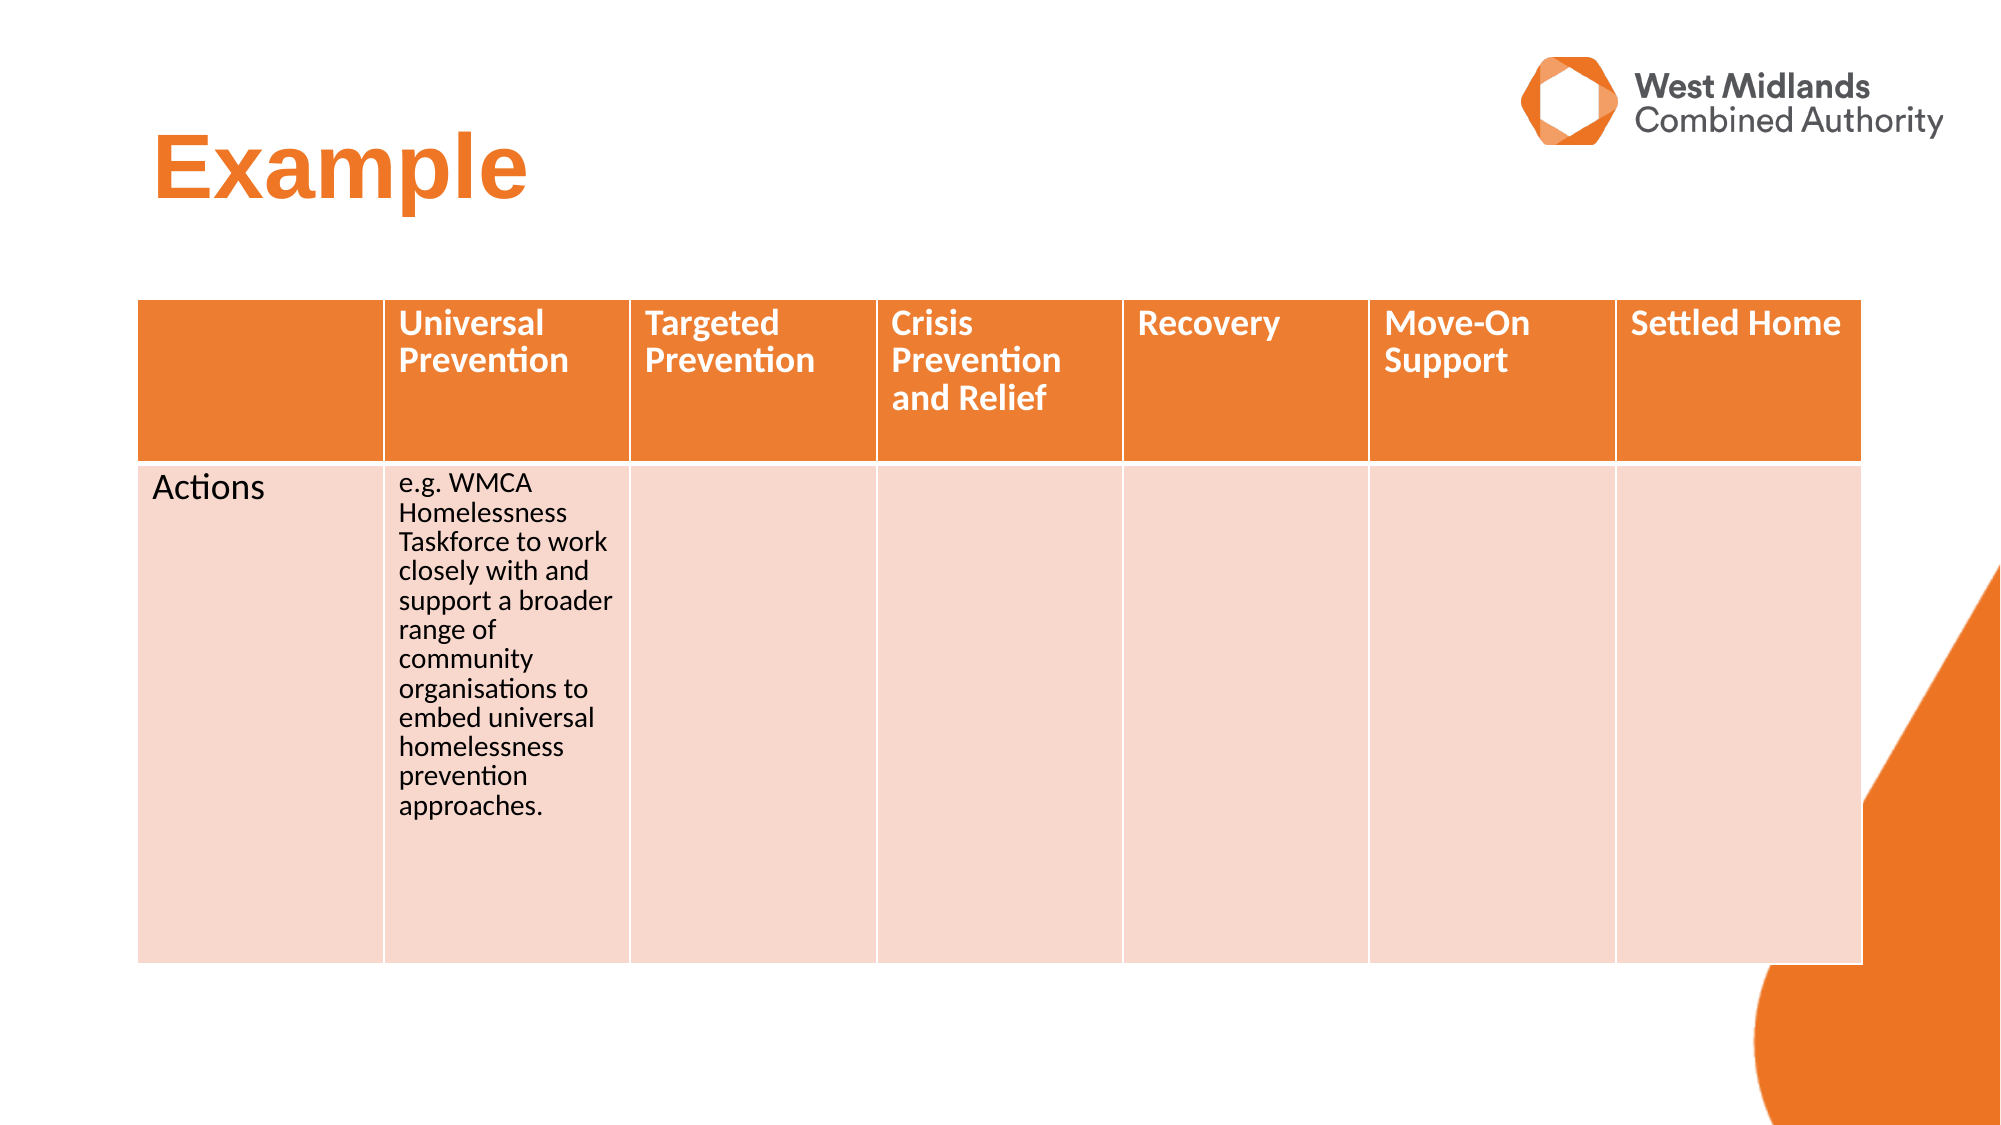

# Example
|  | Universal Prevention | Targeted Prevention | Crisis Prevention and Relief | Recovery | Move-On Support | Settled Home |
| --- | --- | --- | --- | --- | --- | --- |
| Actions | e.g. WMCA Homelessness Taskforce to work closely with and support a broader range of community organisations to embed universal homelessness prevention approaches. |  |  |  |  |  |